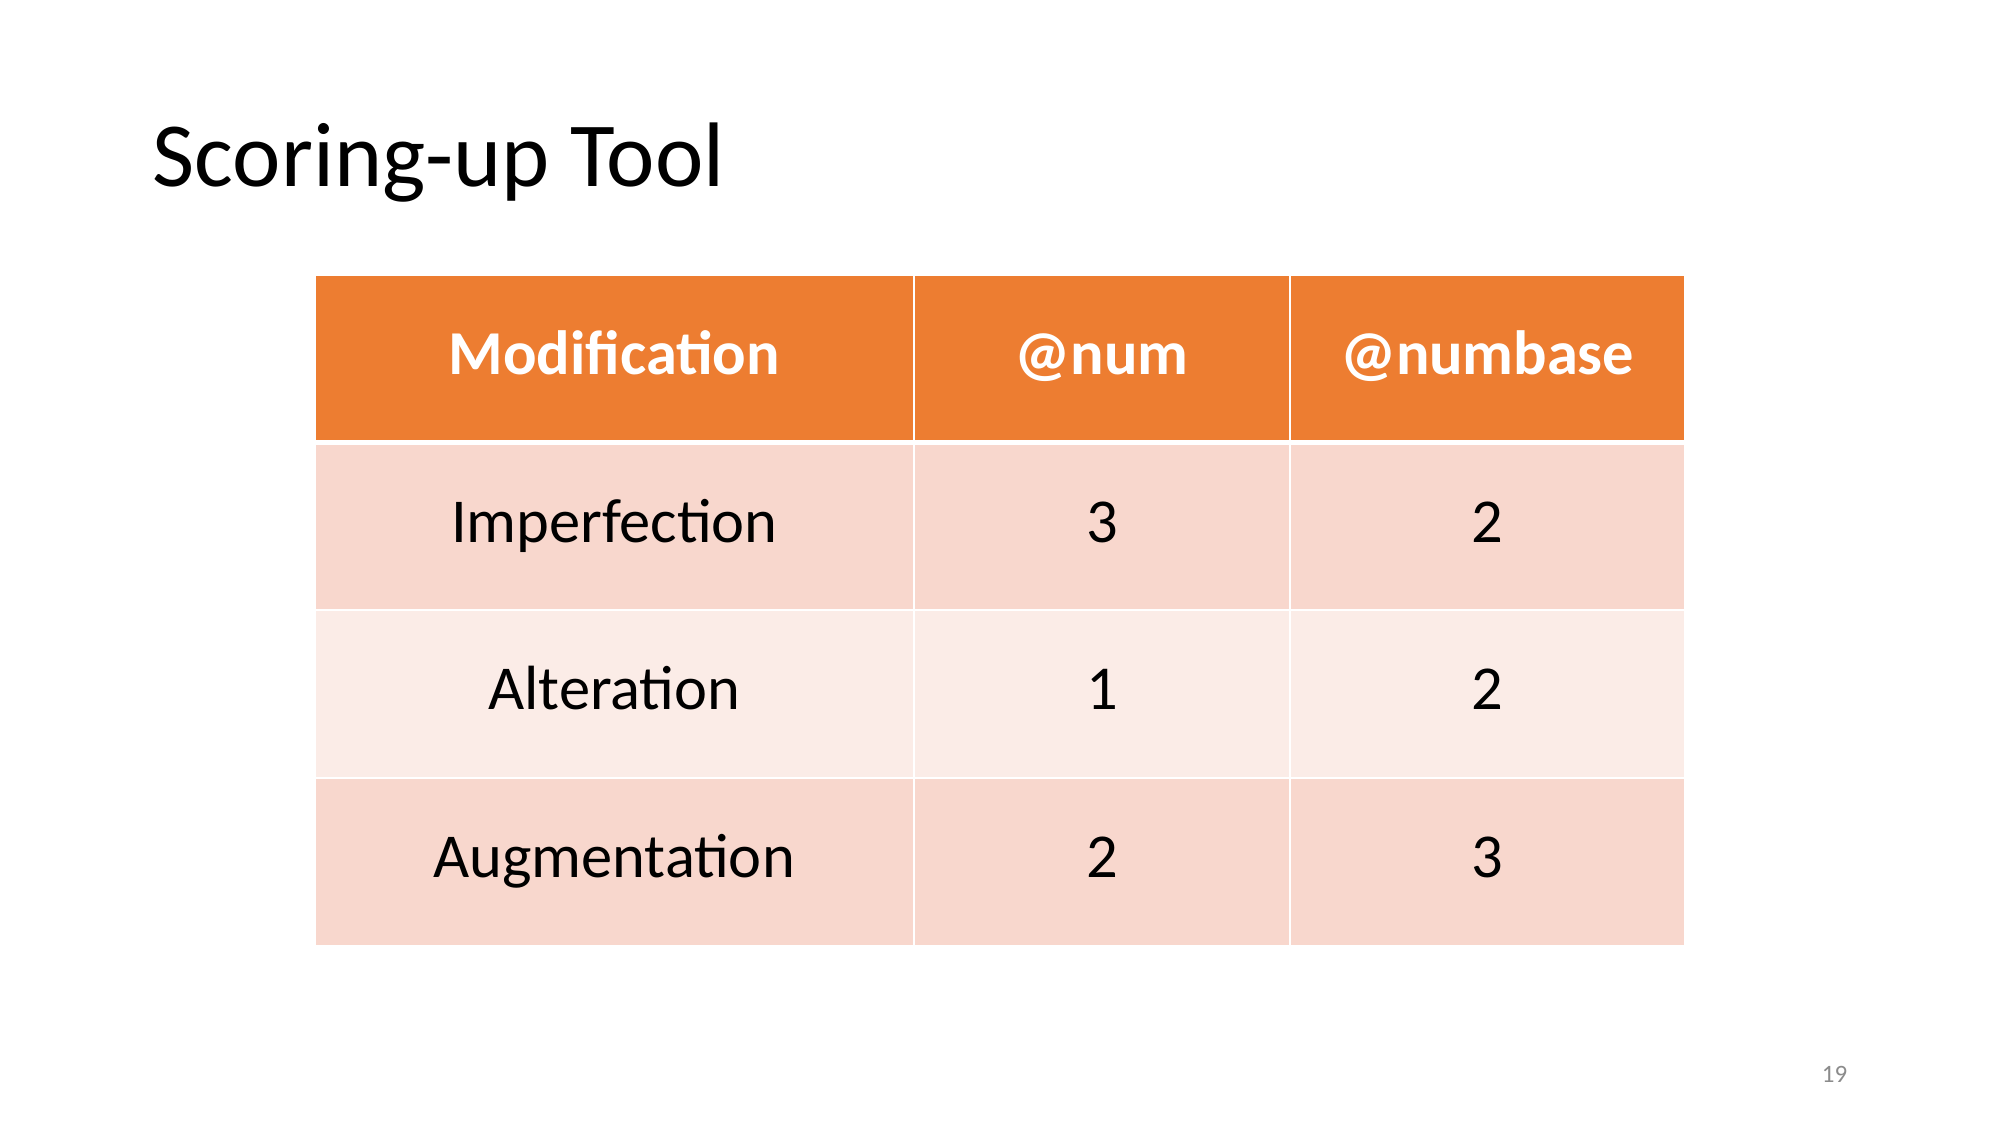

# Scoring-up Tool
| Modification | @num | @numbase |
| --- | --- | --- |
| Imperfection | 3 | 2 |
| Alteration | 1 | 2 |
| Augmentation | 2 | 3 |
19